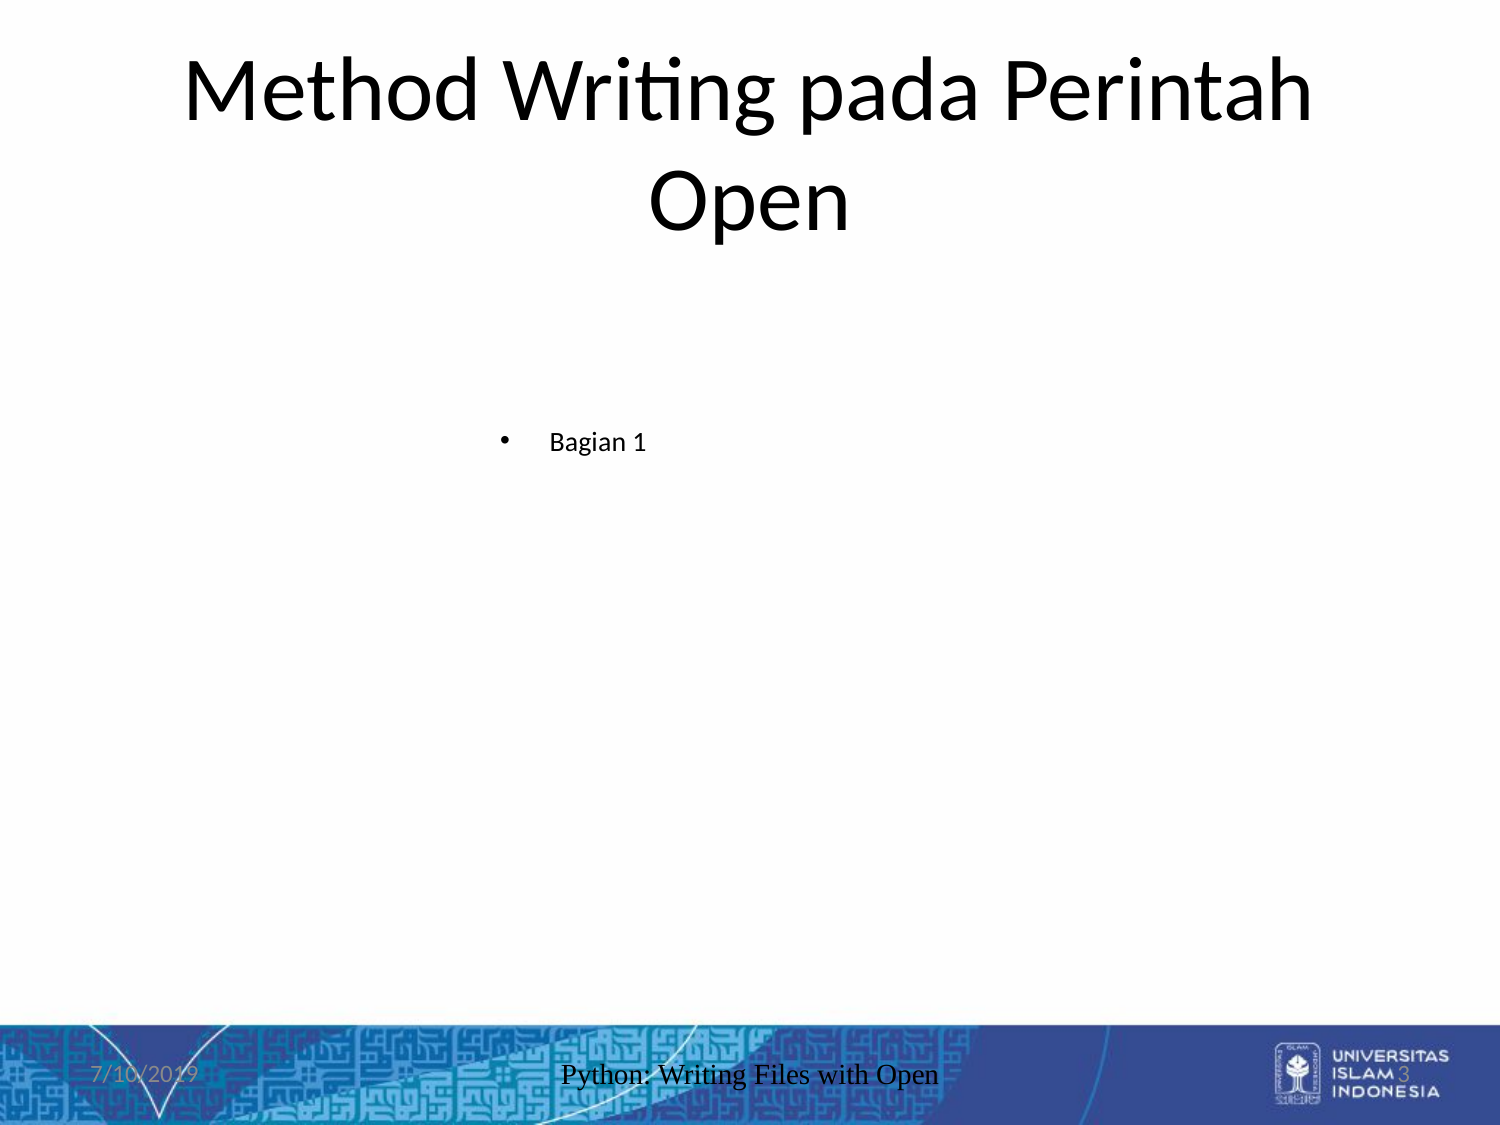

# Method Writing pada Perintah Open
Bagian 1
7/10/2019
Python: Writing Files with Open
3